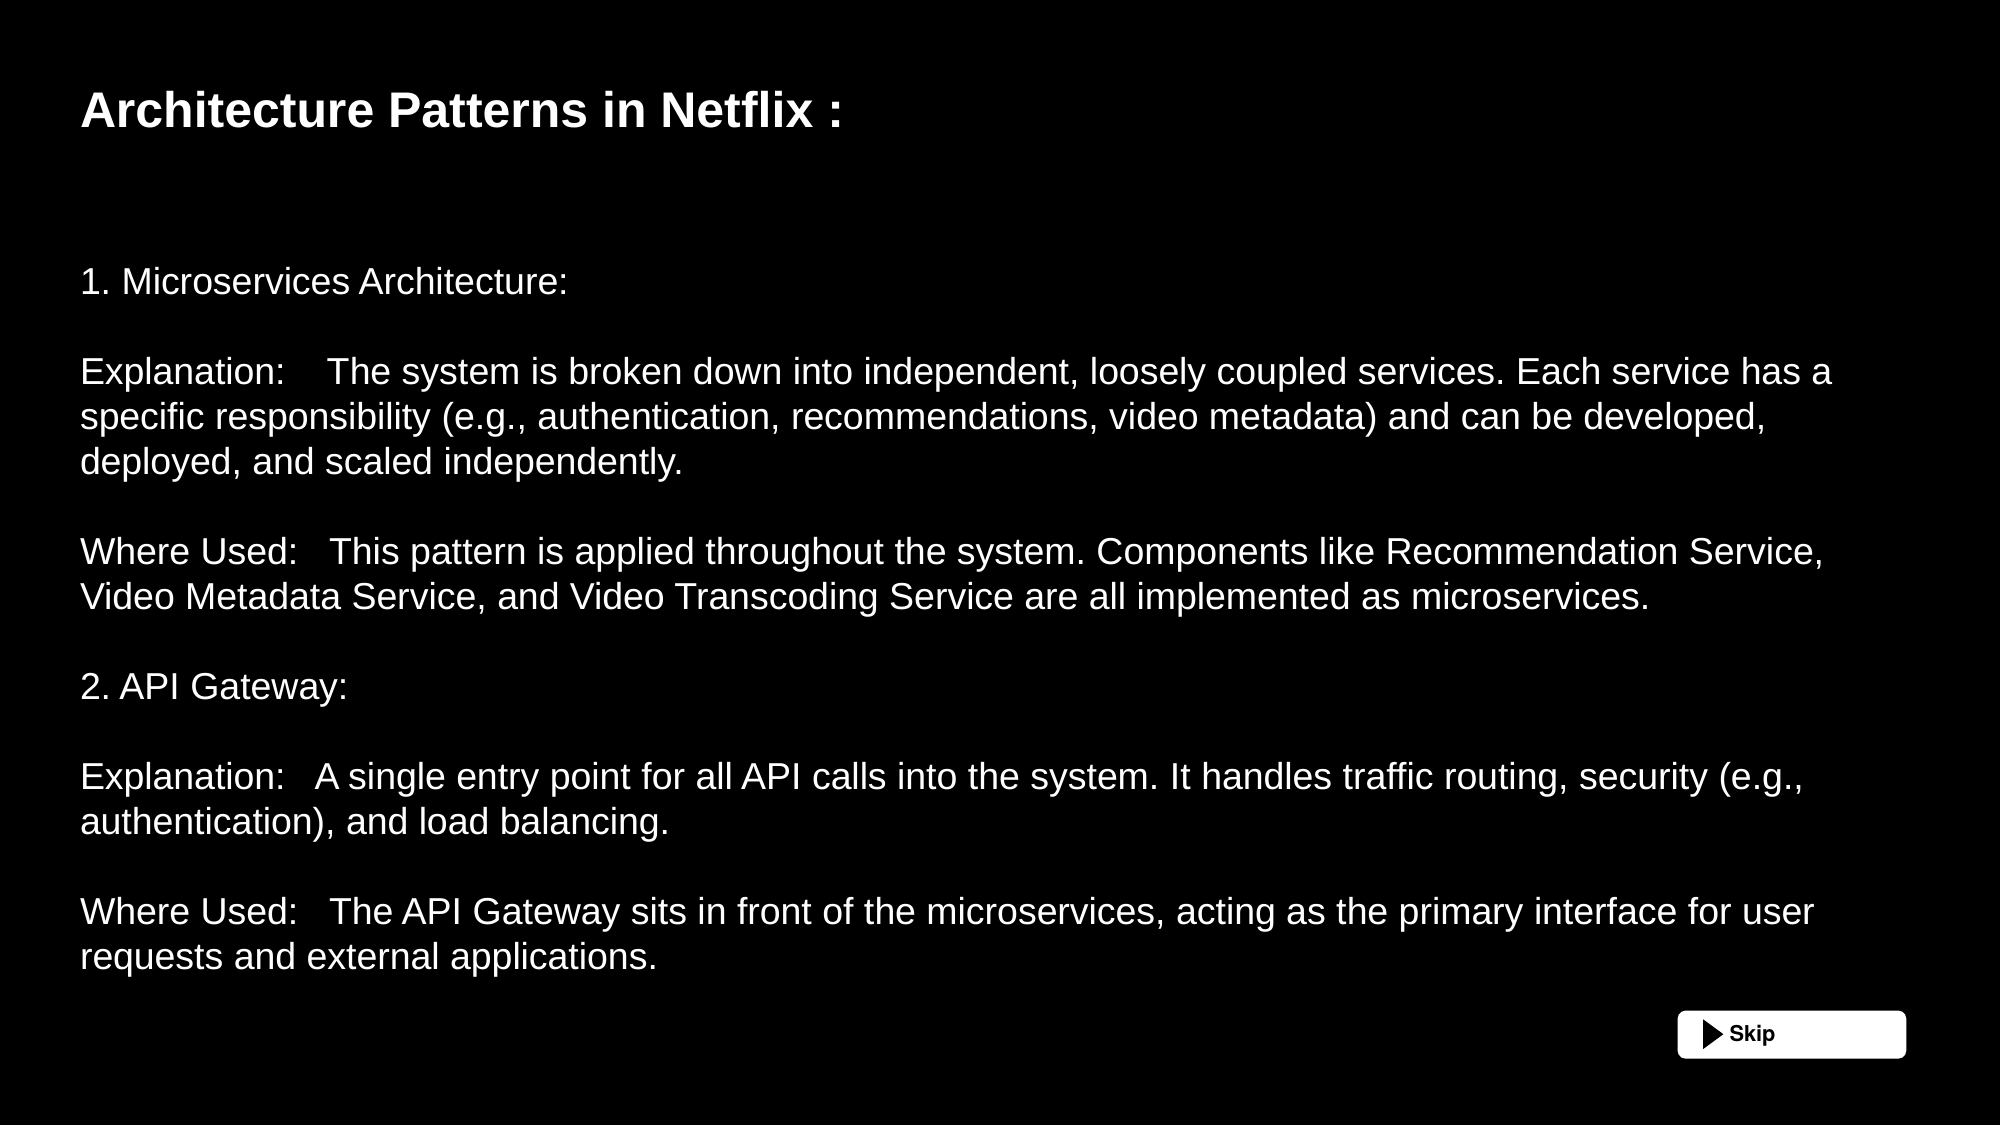

Architecture Patterns in Netflix :

1. Microservices Architecture:

Explanation:    The system is broken down into independent, loosely coupled services. Each service has a specific responsibility (e.g., authentication, recommendations, video metadata) and can be developed, deployed, and scaled independently.

Where Used:   This pattern is applied throughout the system. Components like Recommendation Service, Video Metadata Service, and Video Transcoding Service are all implemented as microservices.

2. API Gateway:

Explanation:   A single entry point for all API calls into the system. It handles traffic routing, security (e.g., authentication), and load balancing.

Where Used:   The API Gateway sits in front of the microservices, acting as the primary interface for user requests and external applications.

Skip